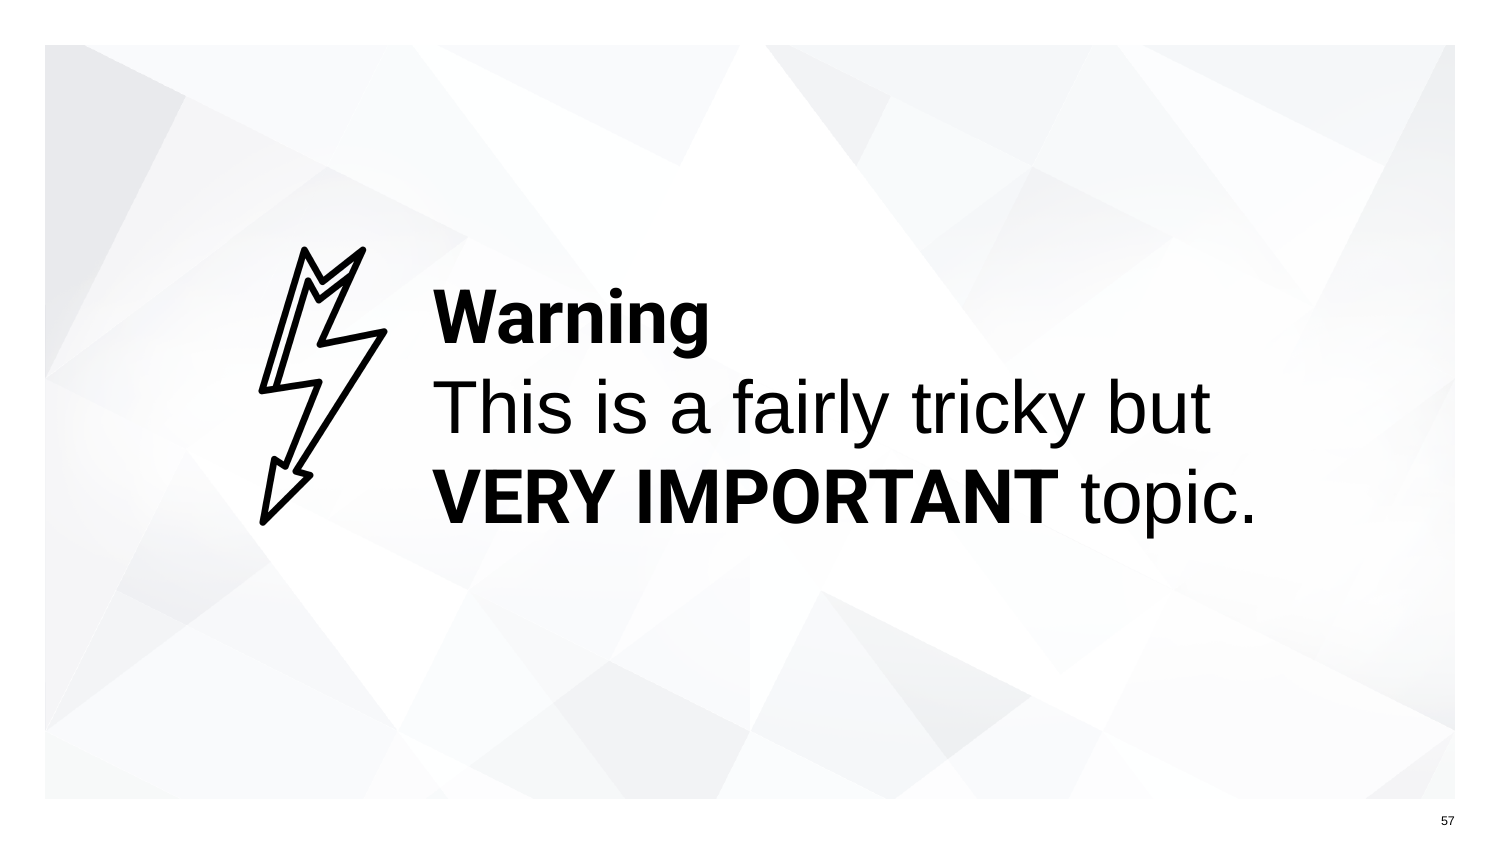

# Warning
This is a fairly tricky but VERY IMPORTANT topic.

57